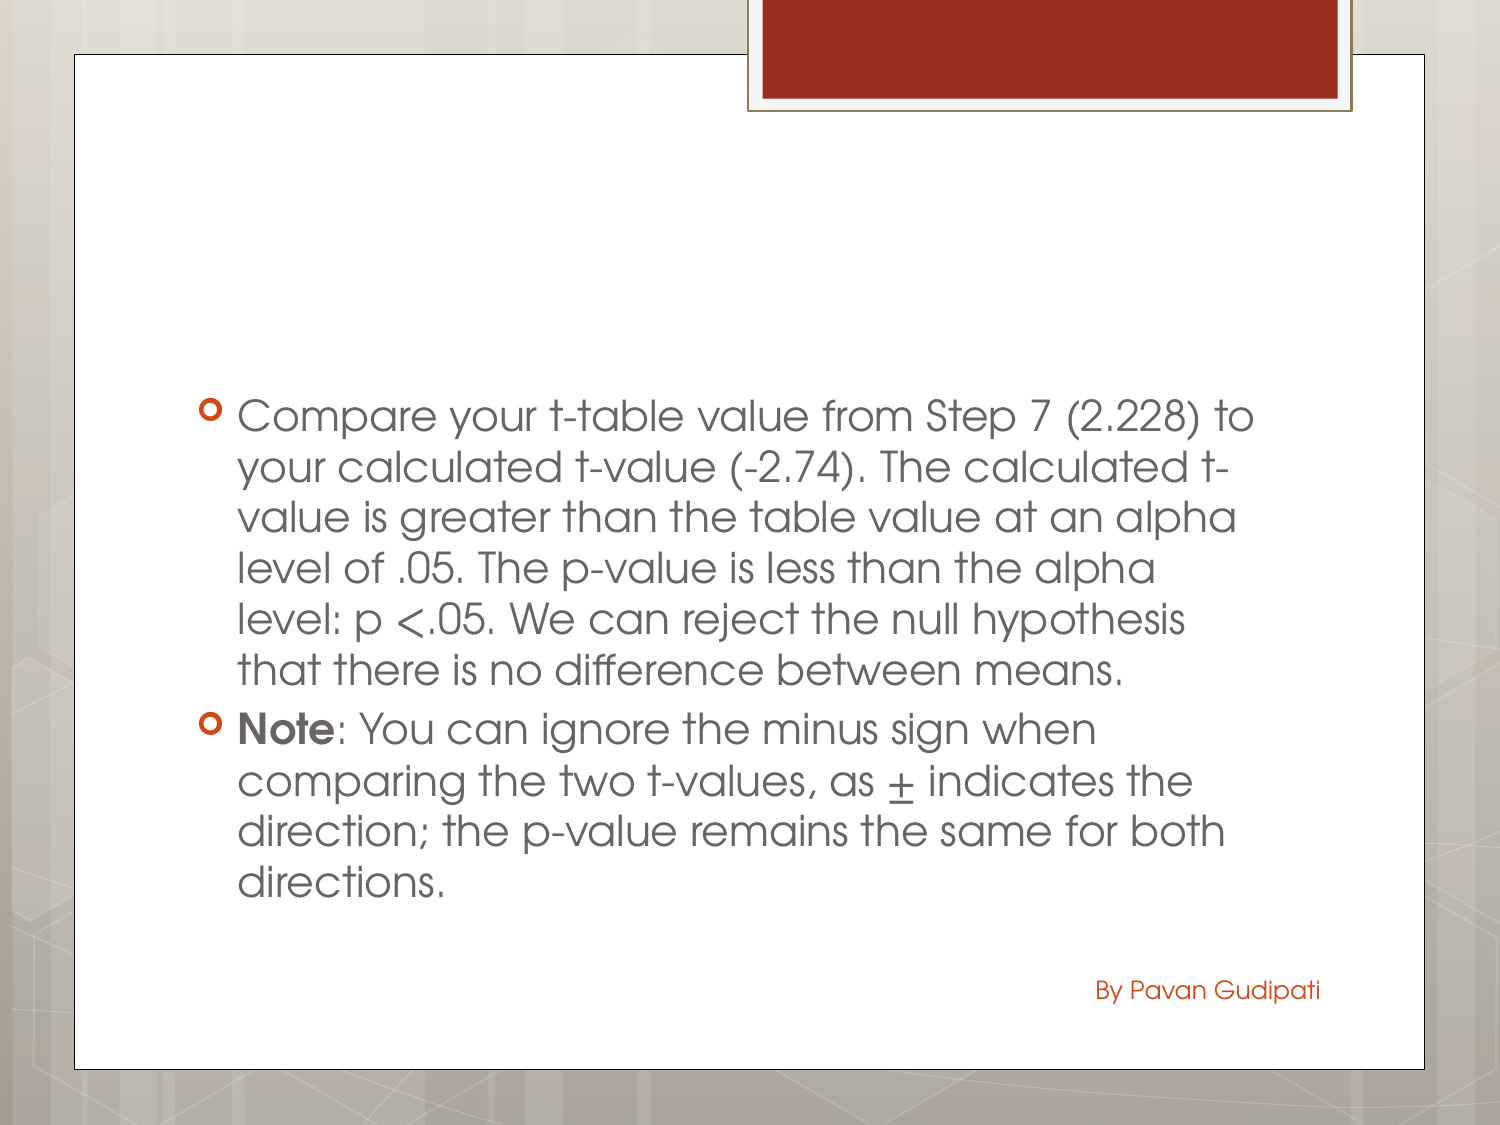

#
Compare your t-table value from Step 7 (2.228) to your calculated t-value (-2.74). The calculated t-value is greater than the table value at an alpha level of .05. The p-value is less than the alpha level: p <.05. We can reject the null hypothesis that there is no difference between means.
Note: You can ignore the minus sign when comparing the two t-values, as ± indicates the direction; the p-value remains the same for both directions.

By Pavan Gudipati